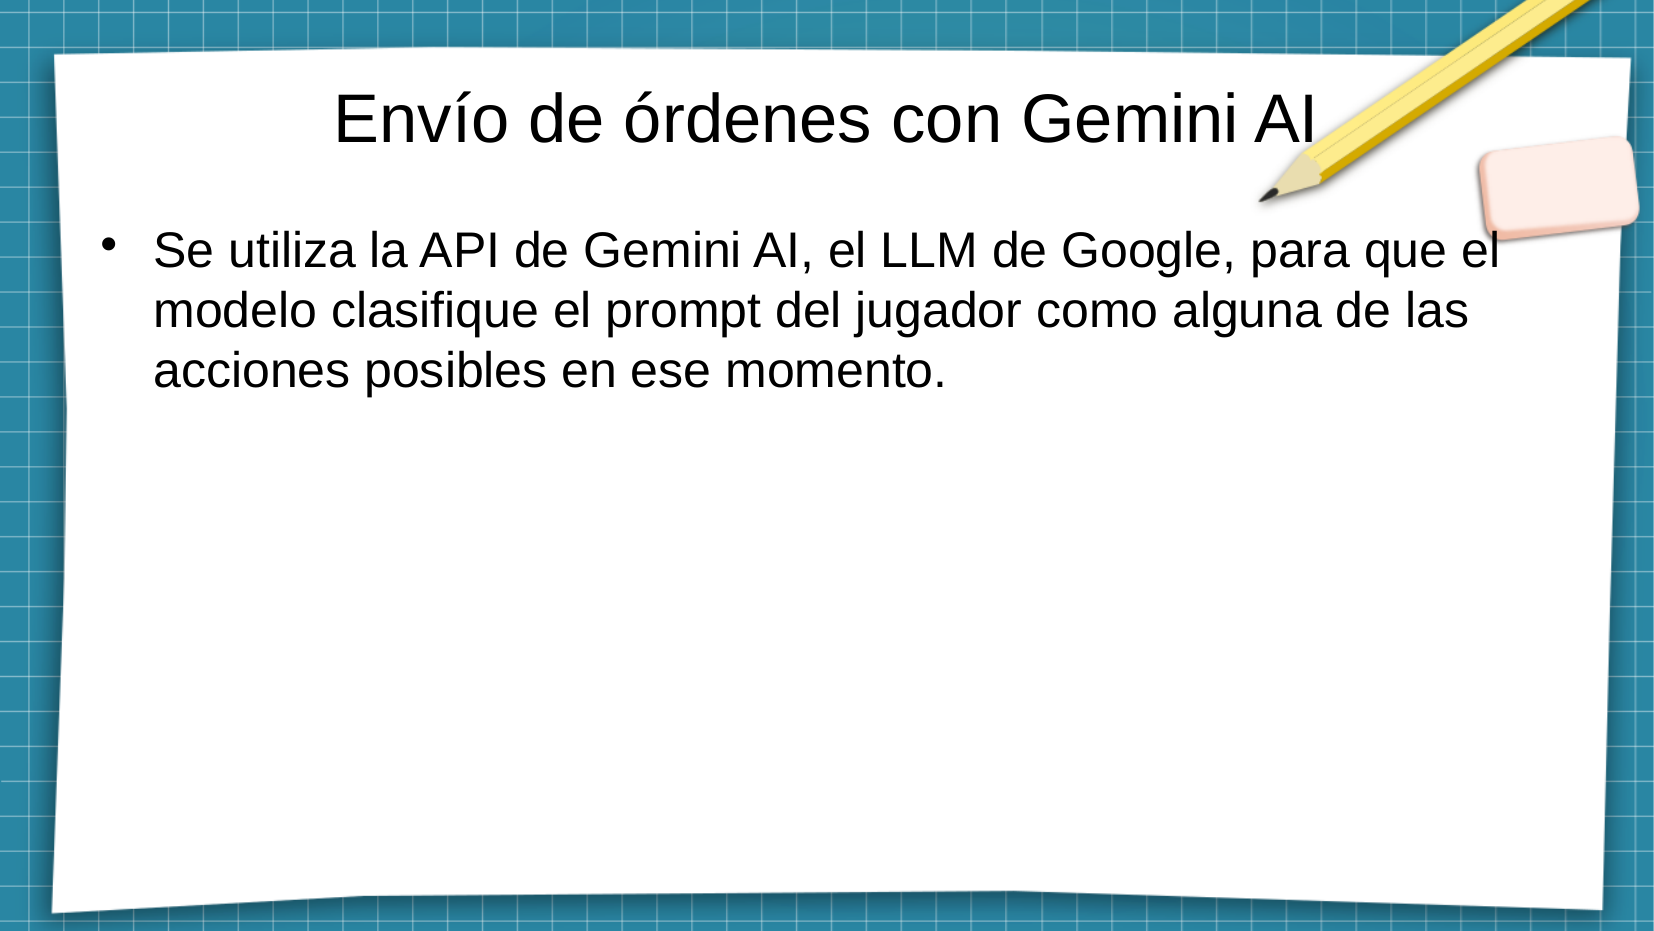

# Envío de órdenes con Gemini AI
Se utiliza la API de Gemini AI, el LLM de Google, para que el modelo clasifique el prompt del jugador como alguna de las acciones posibles en ese momento.